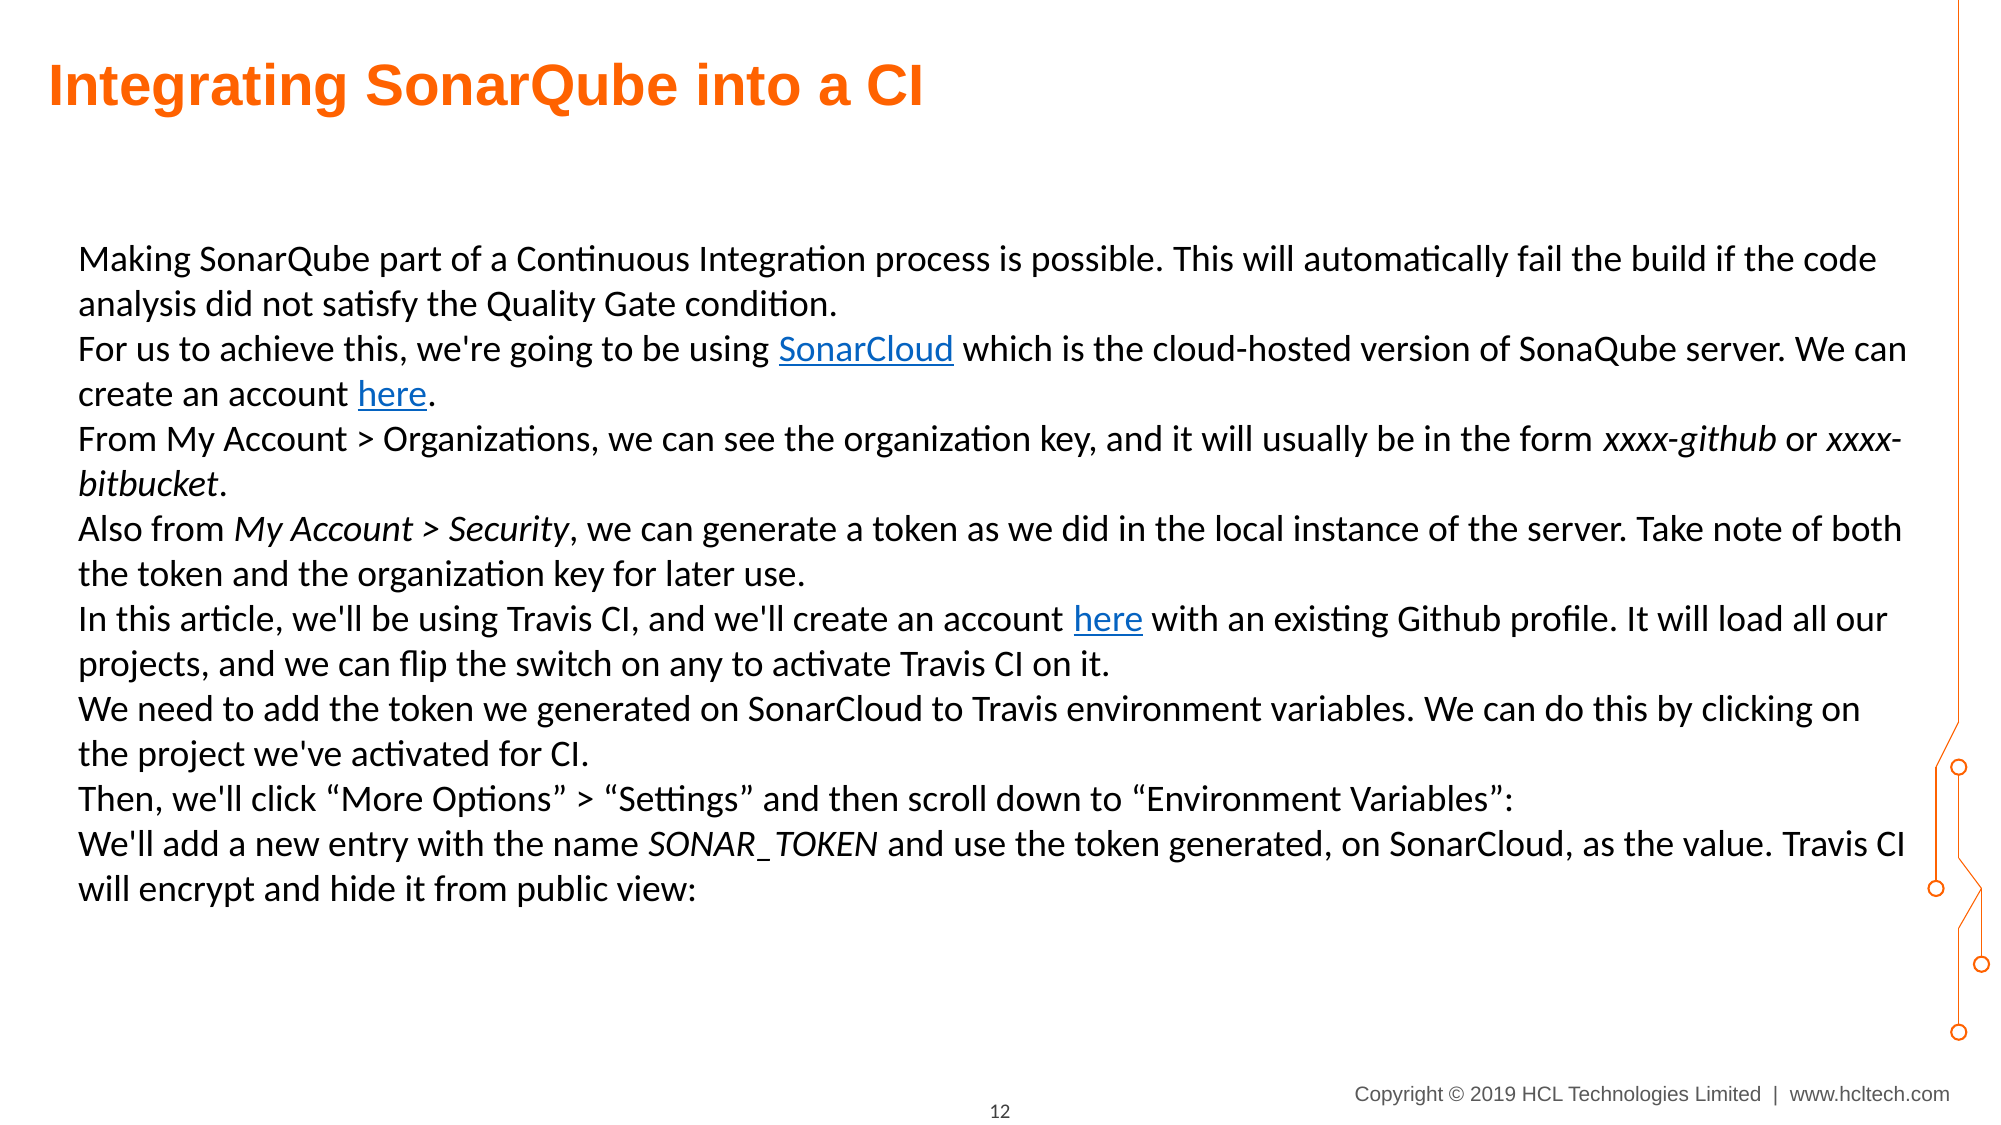

# Integrating SonarQube into a CI

Making SonarQube part of a Continuous Integration process is possible. This will automatically fail the build if the code analysis did not satisfy the Quality Gate condition.
For us to achieve this, we're going to be using SonarCloud which is the cloud-hosted version of SonaQube server. We can create an account here.
From My Account > Organizations, we can see the organization key, and it will usually be in the form xxxx-github or xxxx-bitbucket.
Also from My Account > Security, we can generate a token as we did in the local instance of the server. Take note of both the token and the organization key for later use.
In this article, we'll be using Travis CI, and we'll create an account here with an existing Github profile. It will load all our projects, and we can flip the switch on any to activate Travis CI on it.
We need to add the token we generated on SonarCloud to Travis environment variables. We can do this by clicking on the project we've activated for CI.
Then, we'll click “More Options” > “Settings” and then scroll down to “Environment Variables”:
We'll add a new entry with the name SONAR_TOKEN and use the token generated, on SonarCloud, as the value. Travis CI will encrypt and hide it from public view: